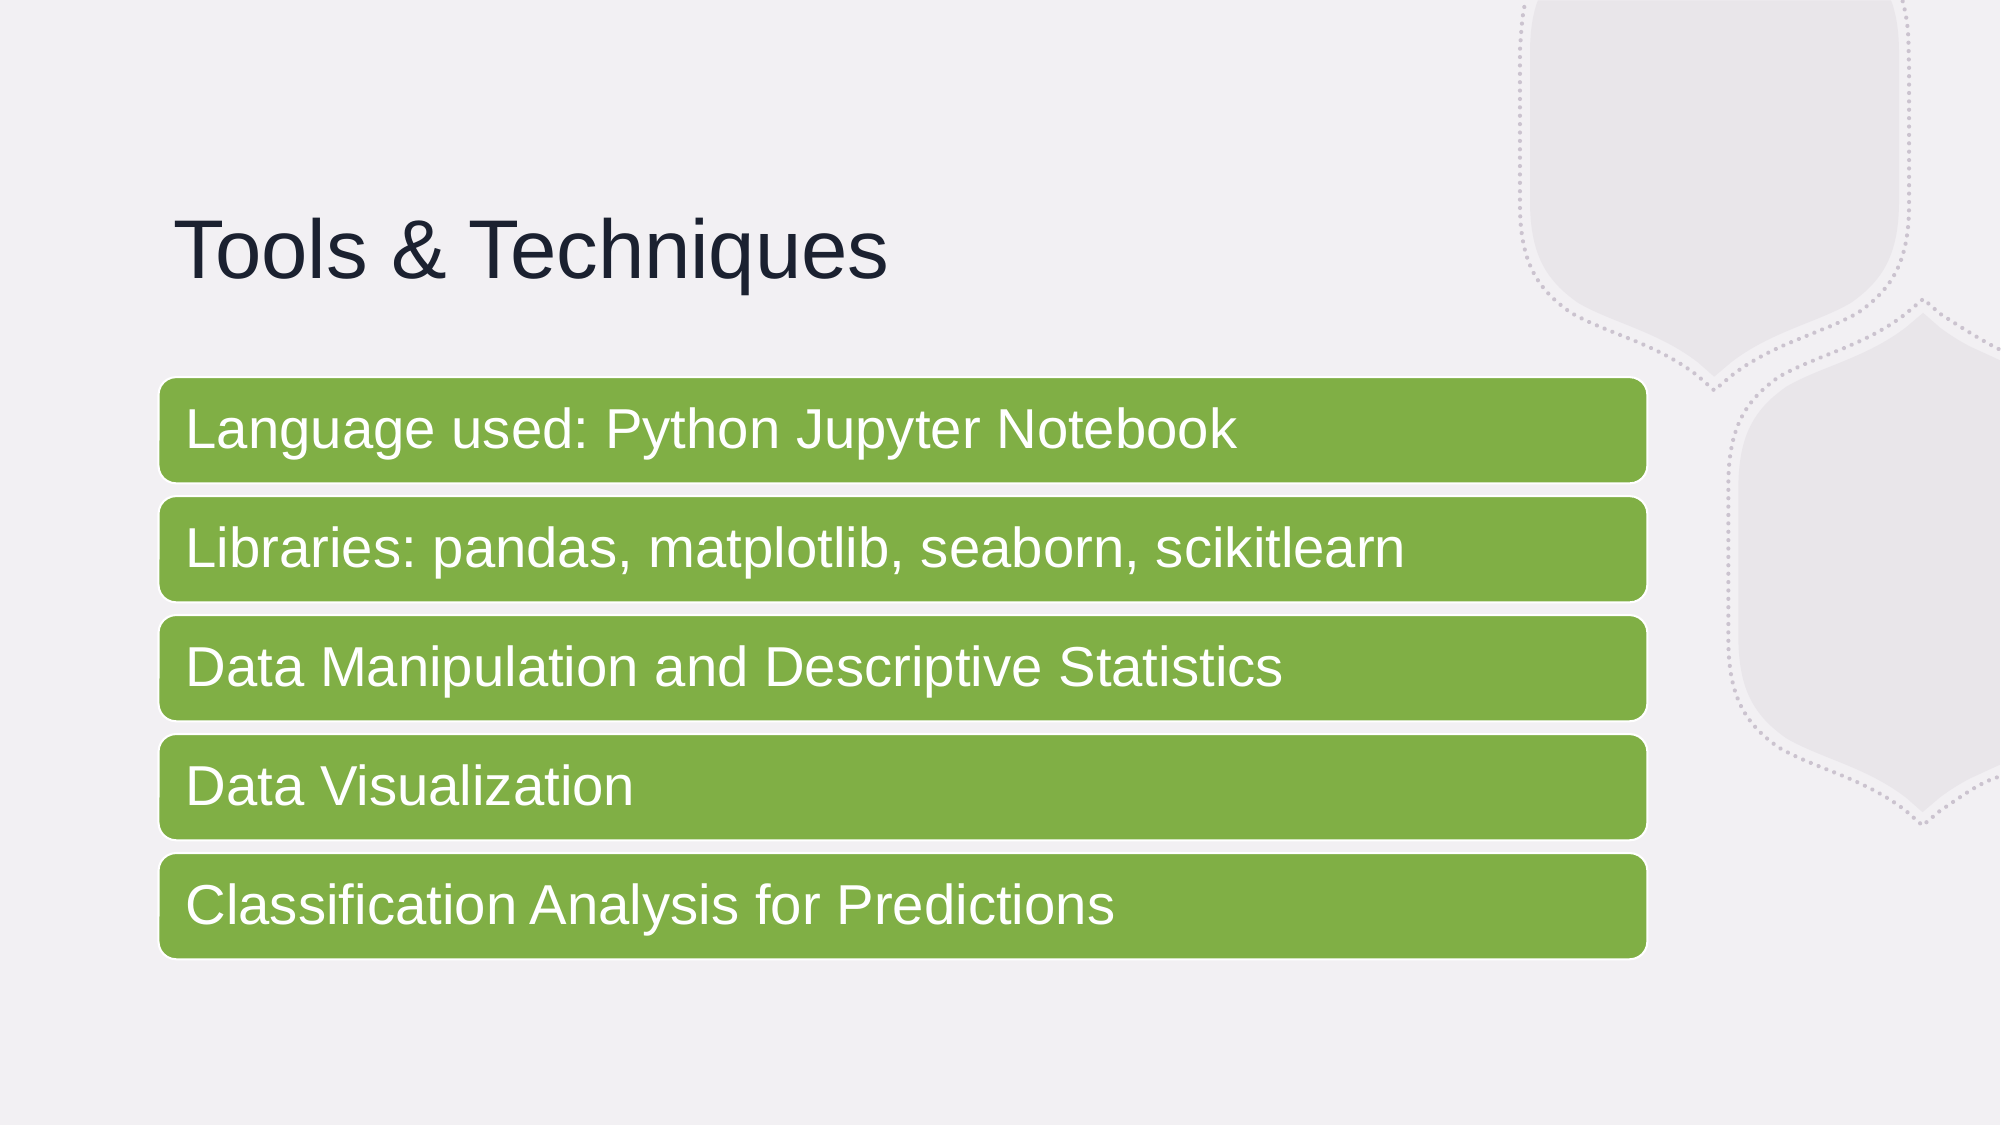

# Tools & Techniques
Language used: Python Jupyter Notebook
Libraries: pandas, matplotlib, seaborn, scikitlearn
Data Manipulation and Descriptive Statistics
Data Visualization
Classification Analysis for Predictions